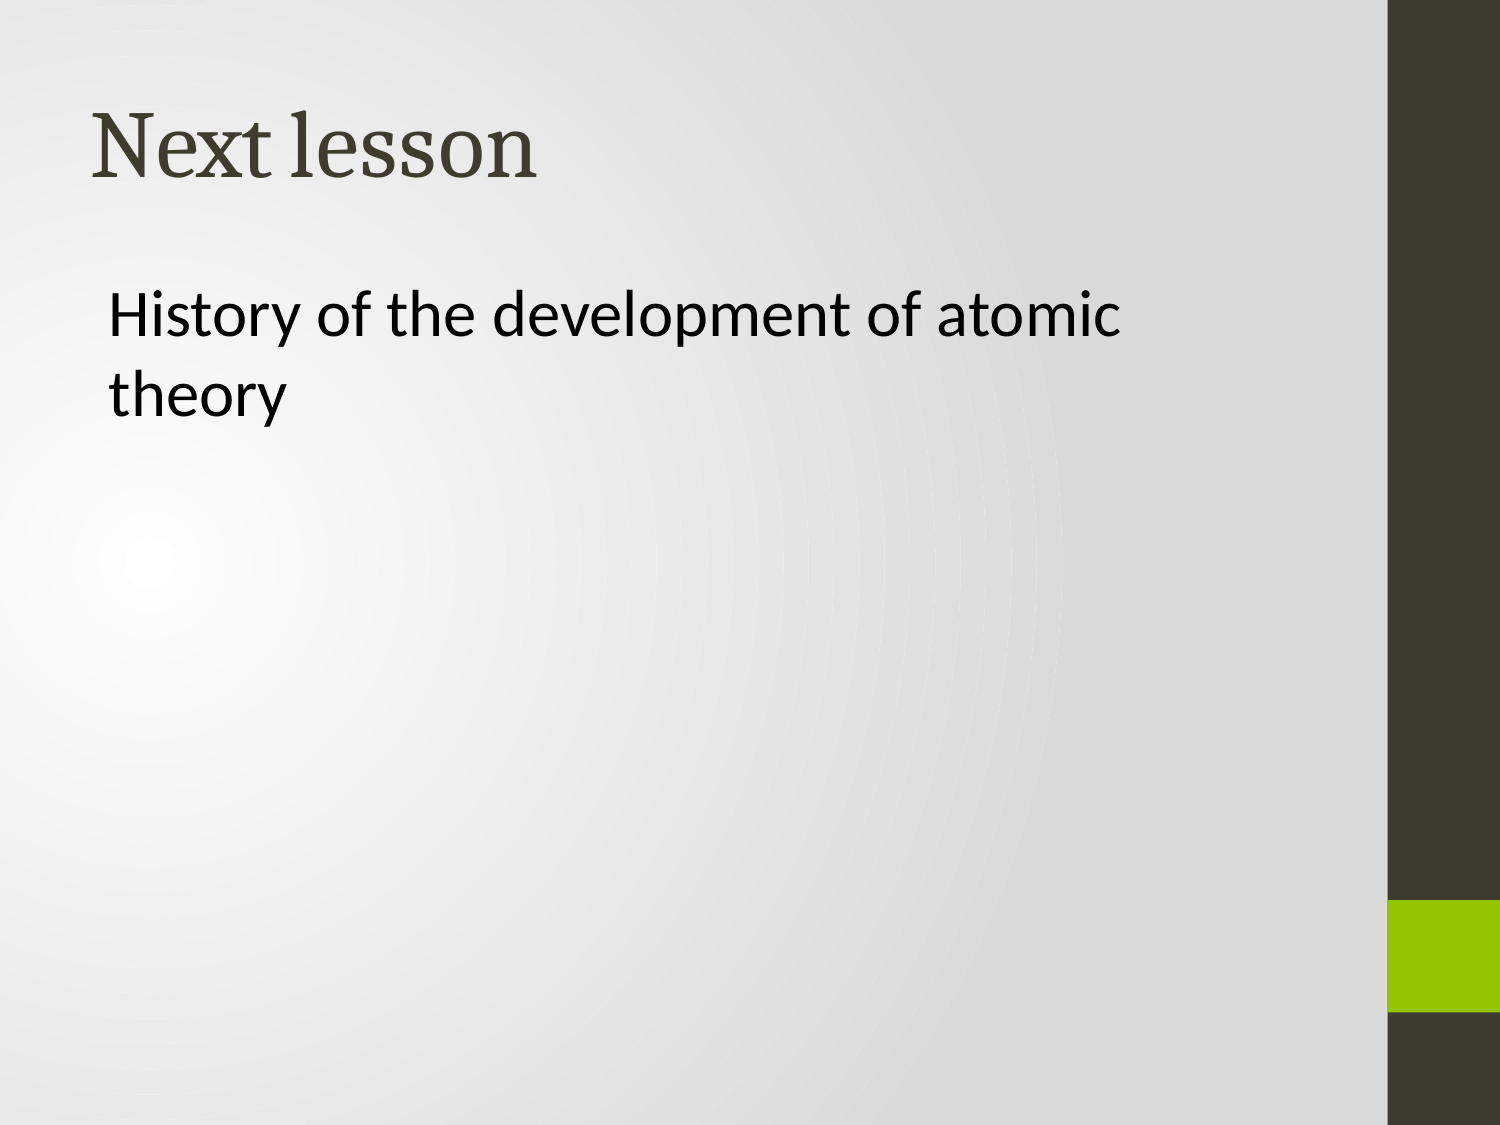

# Next lesson
History of the development of atomic theory